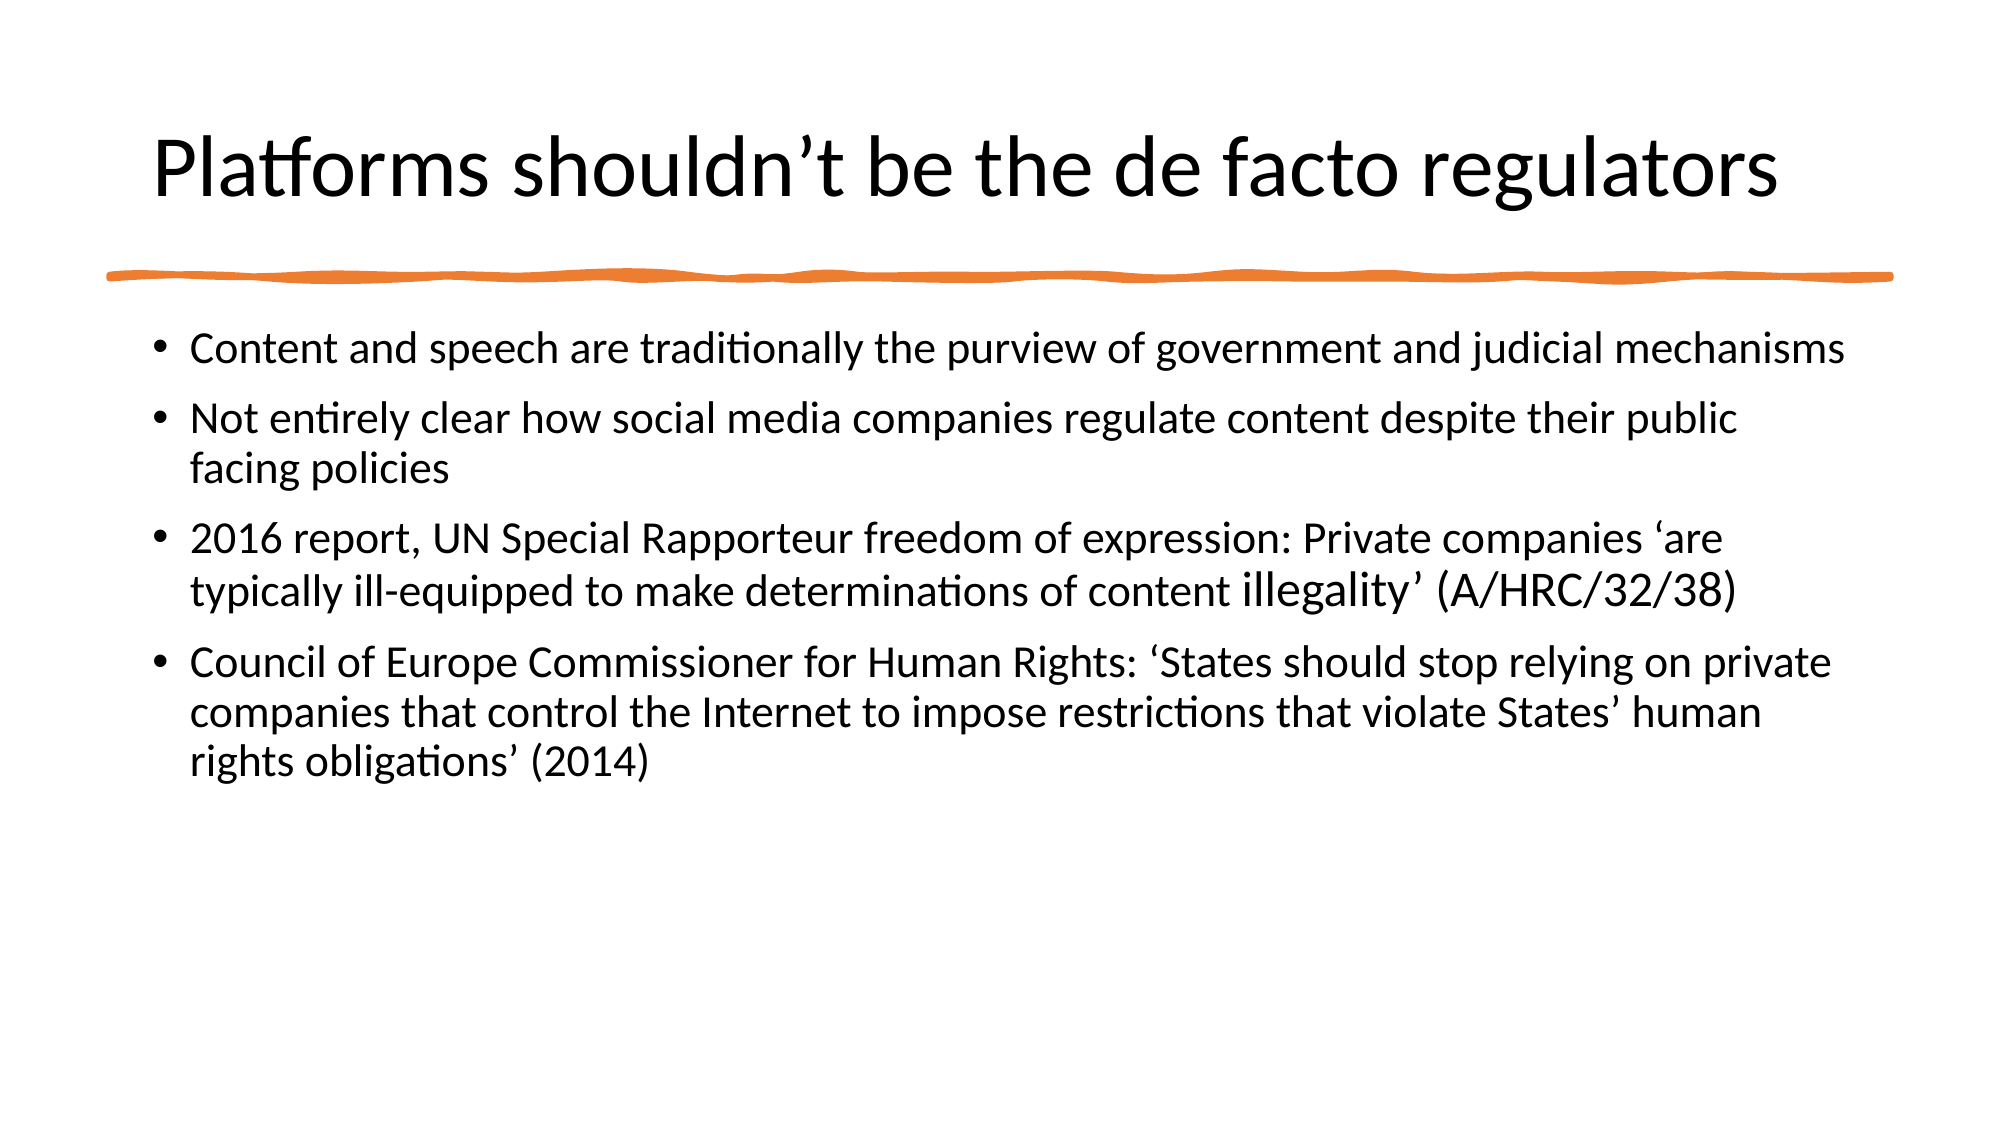

# Platforms shouldn’t be the de facto regulators

Content and speech are traditionally the purview of government and judicial mechanisms
Not entirely clear how social media companies regulate content despite their public facing policies
2016 report, UN Special Rapporteur freedom of expression: Private companies ‘are typically ill-equipped to make determinations of content illegality’ (A/HRC/32/38)
Council of Europe Commissioner for Human Rights: ‘States should stop relying on private companies that control the Internet to impose restrictions that violate States’ human rights obligations’ (2014)